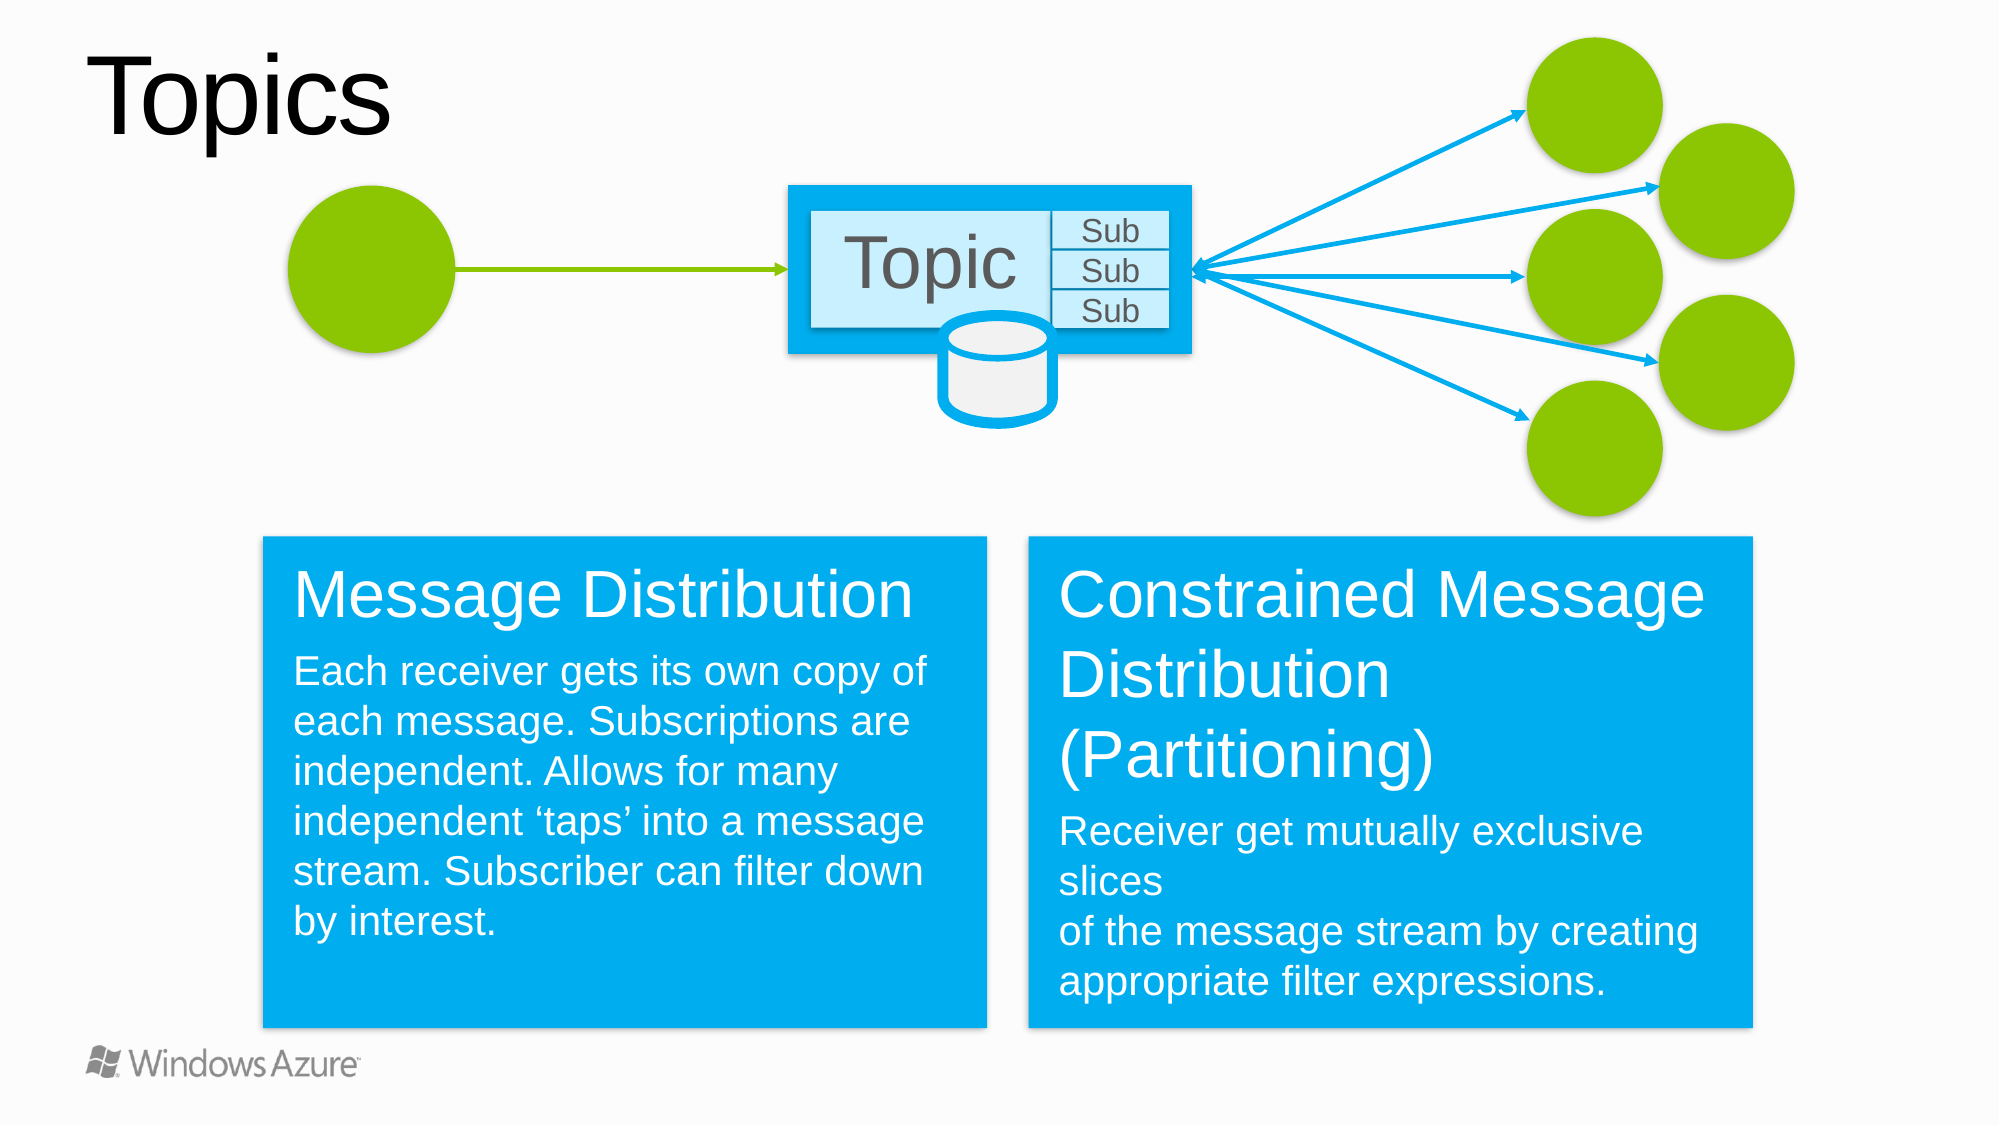

# Topics
R
R
S

R
Topic
Sub
Sub
Sub
R

R
Message Distribution
Each receiver gets its own copy of each message. Subscriptions are independent. Allows for many independent ‘taps’ into a message stream. Subscriber can filter down by interest.
Constrained Message Distribution (Partitioning)
Receiver get mutually exclusive slices
of the message stream by creating appropriate filter expressions.